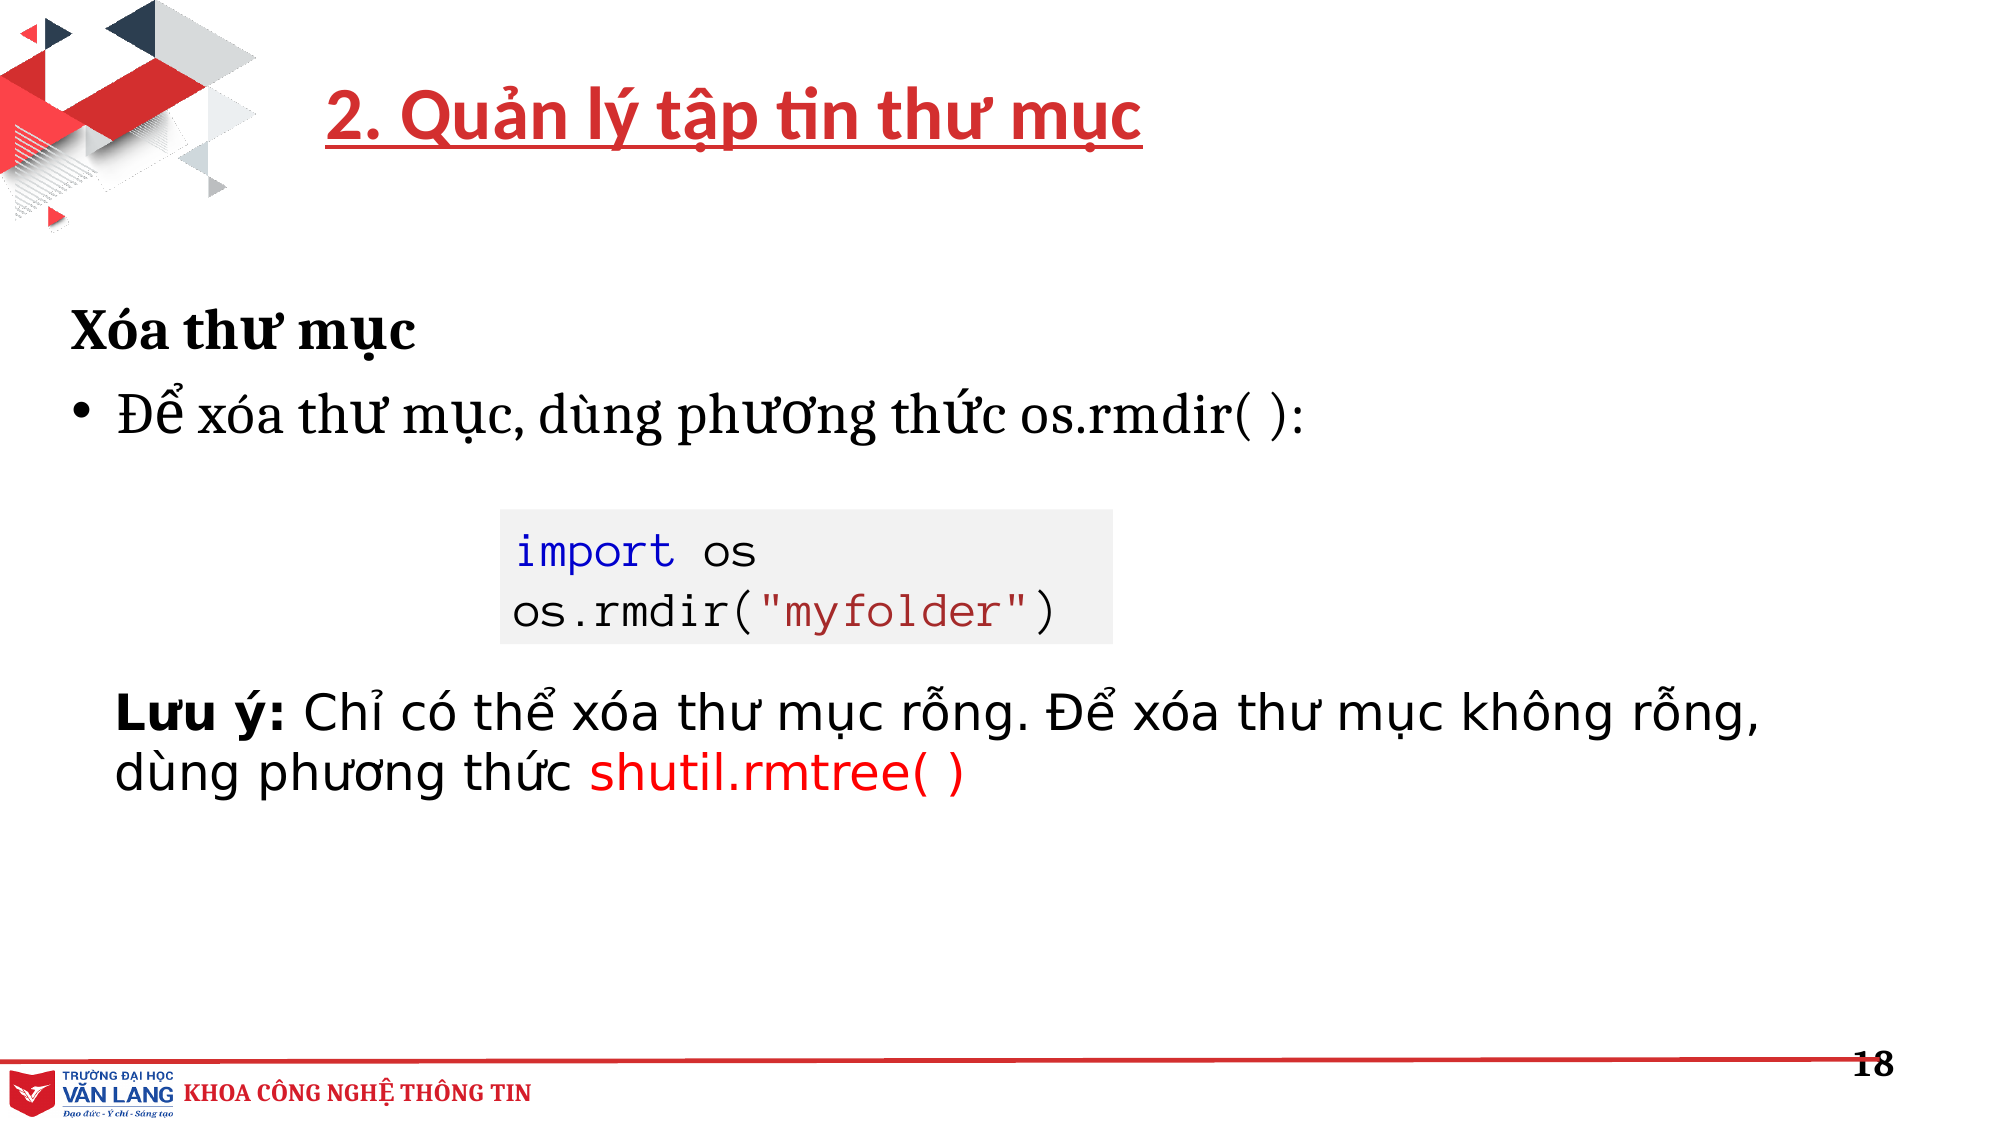

2. Quản lý tập tin thư mục

Xóa thư mục
Để xóa thư mục, dùng phương thức os.rmdir( ):

import os
os.rmdir("myfolder")
Lưu ý: Chỉ có thể xóa thư mục rỗng. Để xóa thư mục không rỗng,
dùng phương thức shutil.rmtree( )